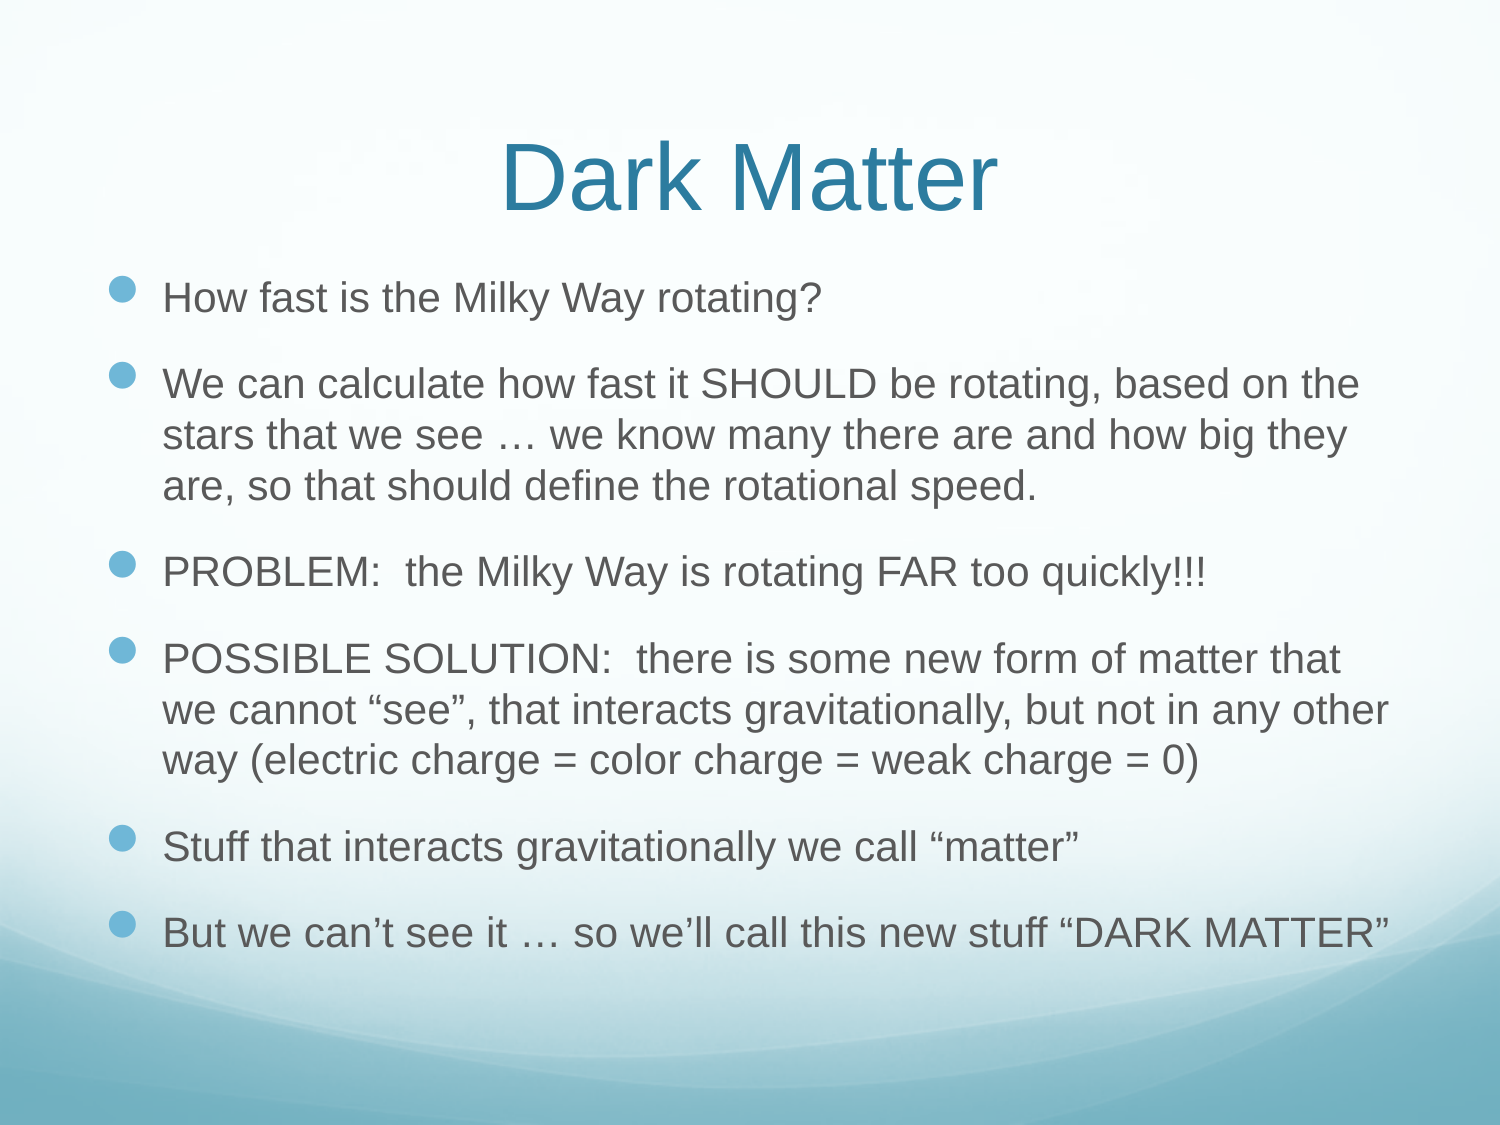

# Dark Matter
How fast is the Milky Way rotating?
We can calculate how fast it SHOULD be rotating, based on the stars that we see … we know many there are and how big they are, so that should define the rotational speed.
PROBLEM:  the Milky Way is rotating FAR too quickly!!!
POSSIBLE SOLUTION:  there is some new form of matter that we cannot “see”, that interacts gravitationally, but not in any other way (electric charge = color charge = weak charge = 0)
Stuff that interacts gravitationally we call “matter”
But we can’t see it … so we’ll call this new stuff “DARK MATTER”